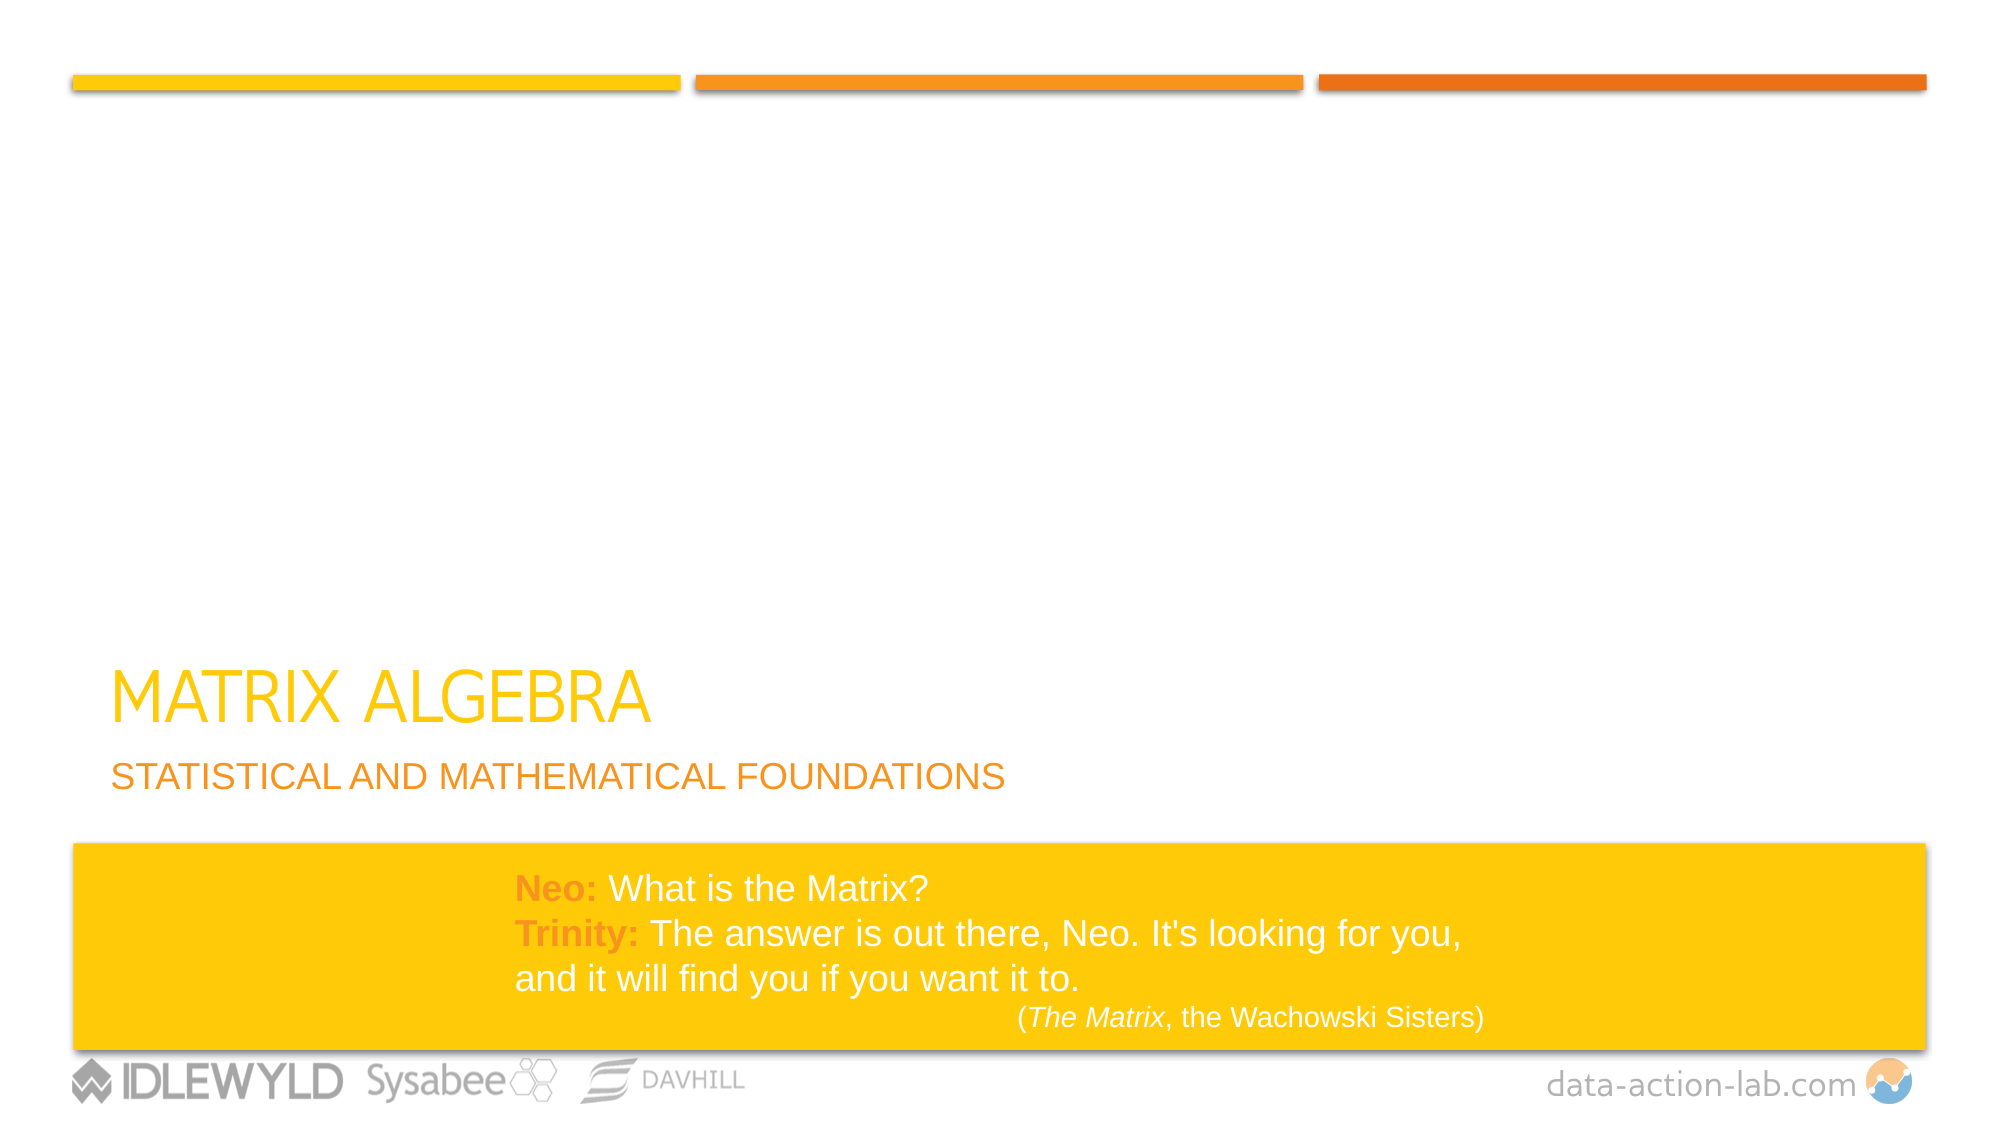

# MATRIX ALGEBRA
STATISTICAL AND MATHEMATICAL FOUNDATIONS
Neo: What is the Matrix?
Trinity: The answer is out there, Neo. It's looking for you, and it will find you if you want it to.
(The Matrix, the Wachowski Sisters)